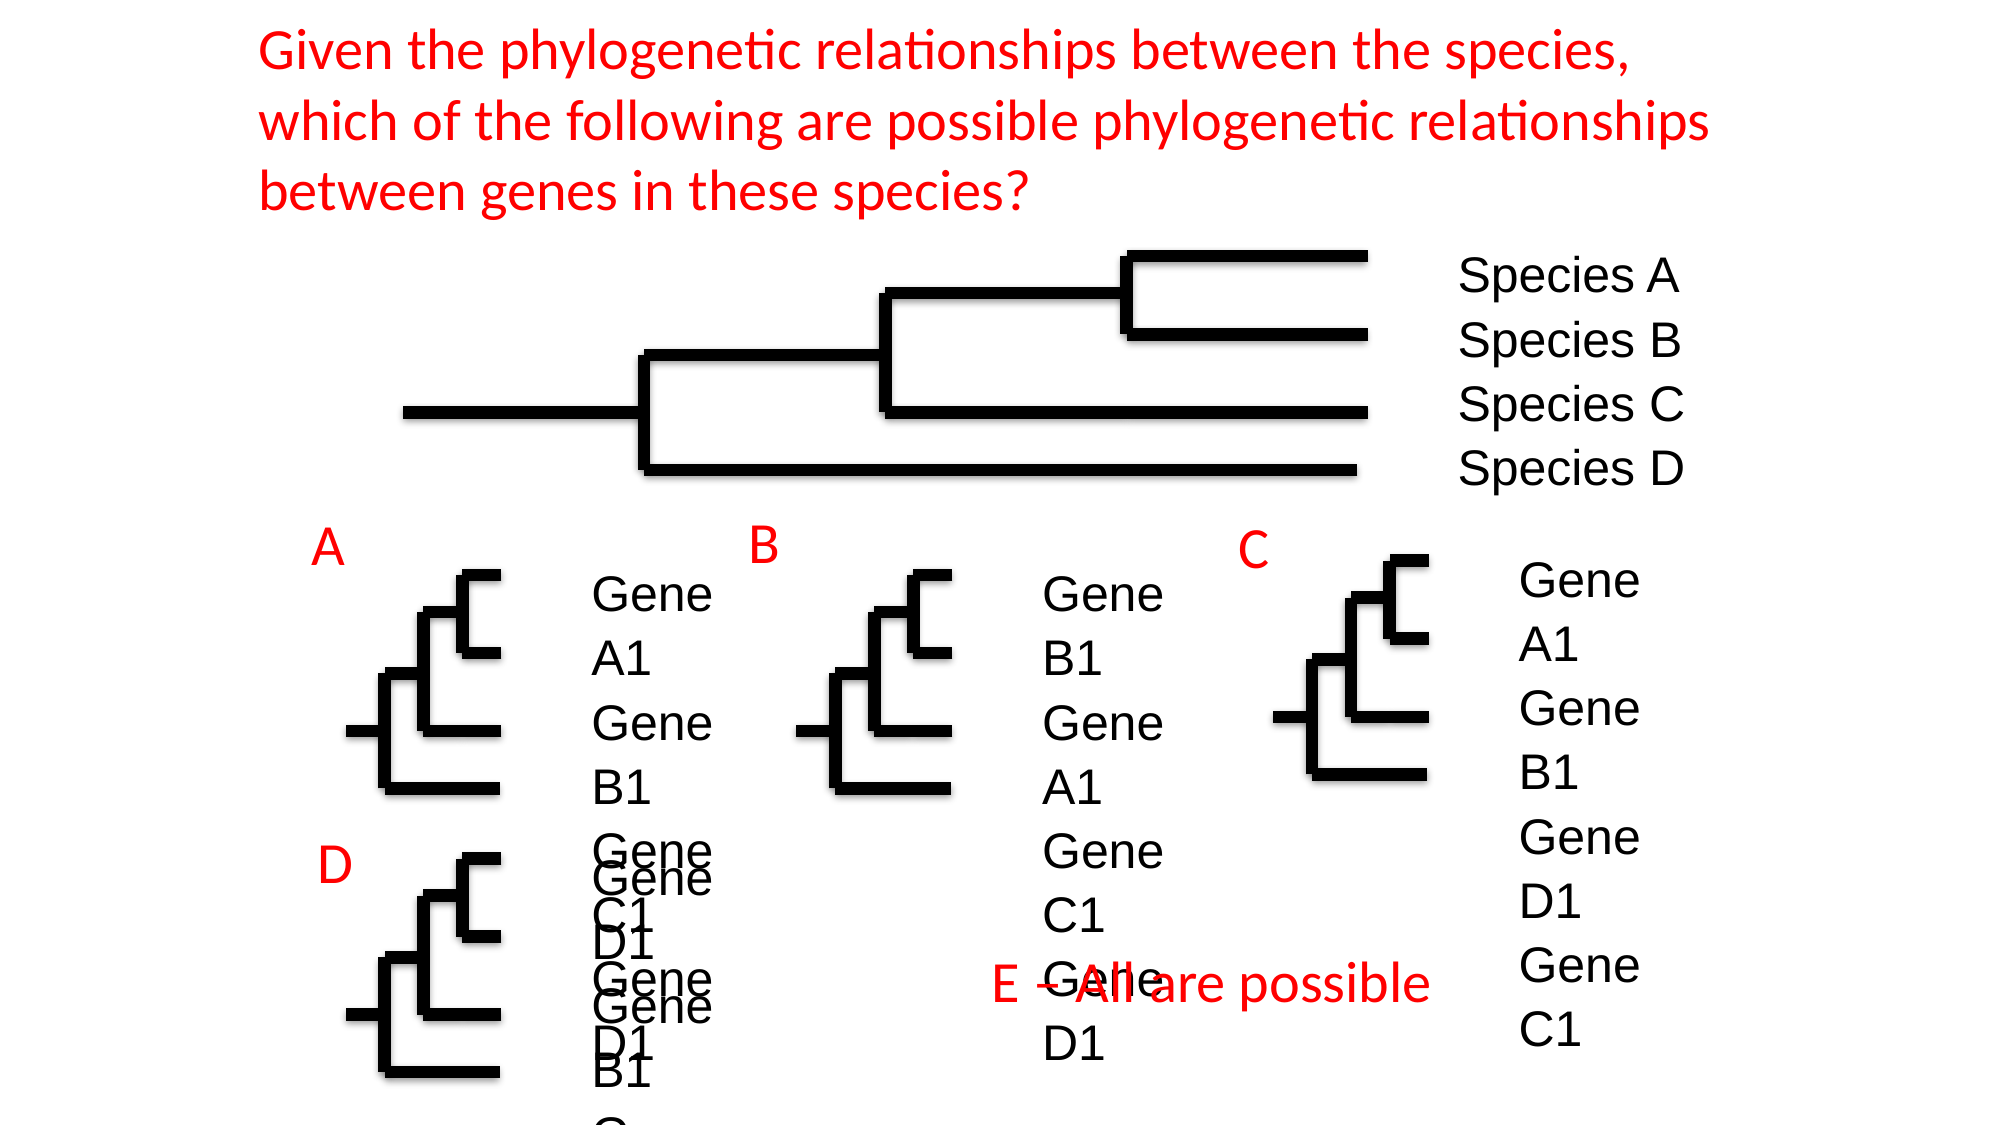

Given the phylogenetic relationships between the species, which of the following are possible phylogenetic relationships between genes in these species?
Species A
Species B
Species C
Species D
B
A
C
Gene A1
Gene B1
Gene D1
Gene C1
Gene A1
Gene B1
Gene C1
Gene D1
Gene B1
Gene A1
Gene C1
Gene D1
D
Gene D1
Gene B1
Gene C1
Gene A1
E – All are possible